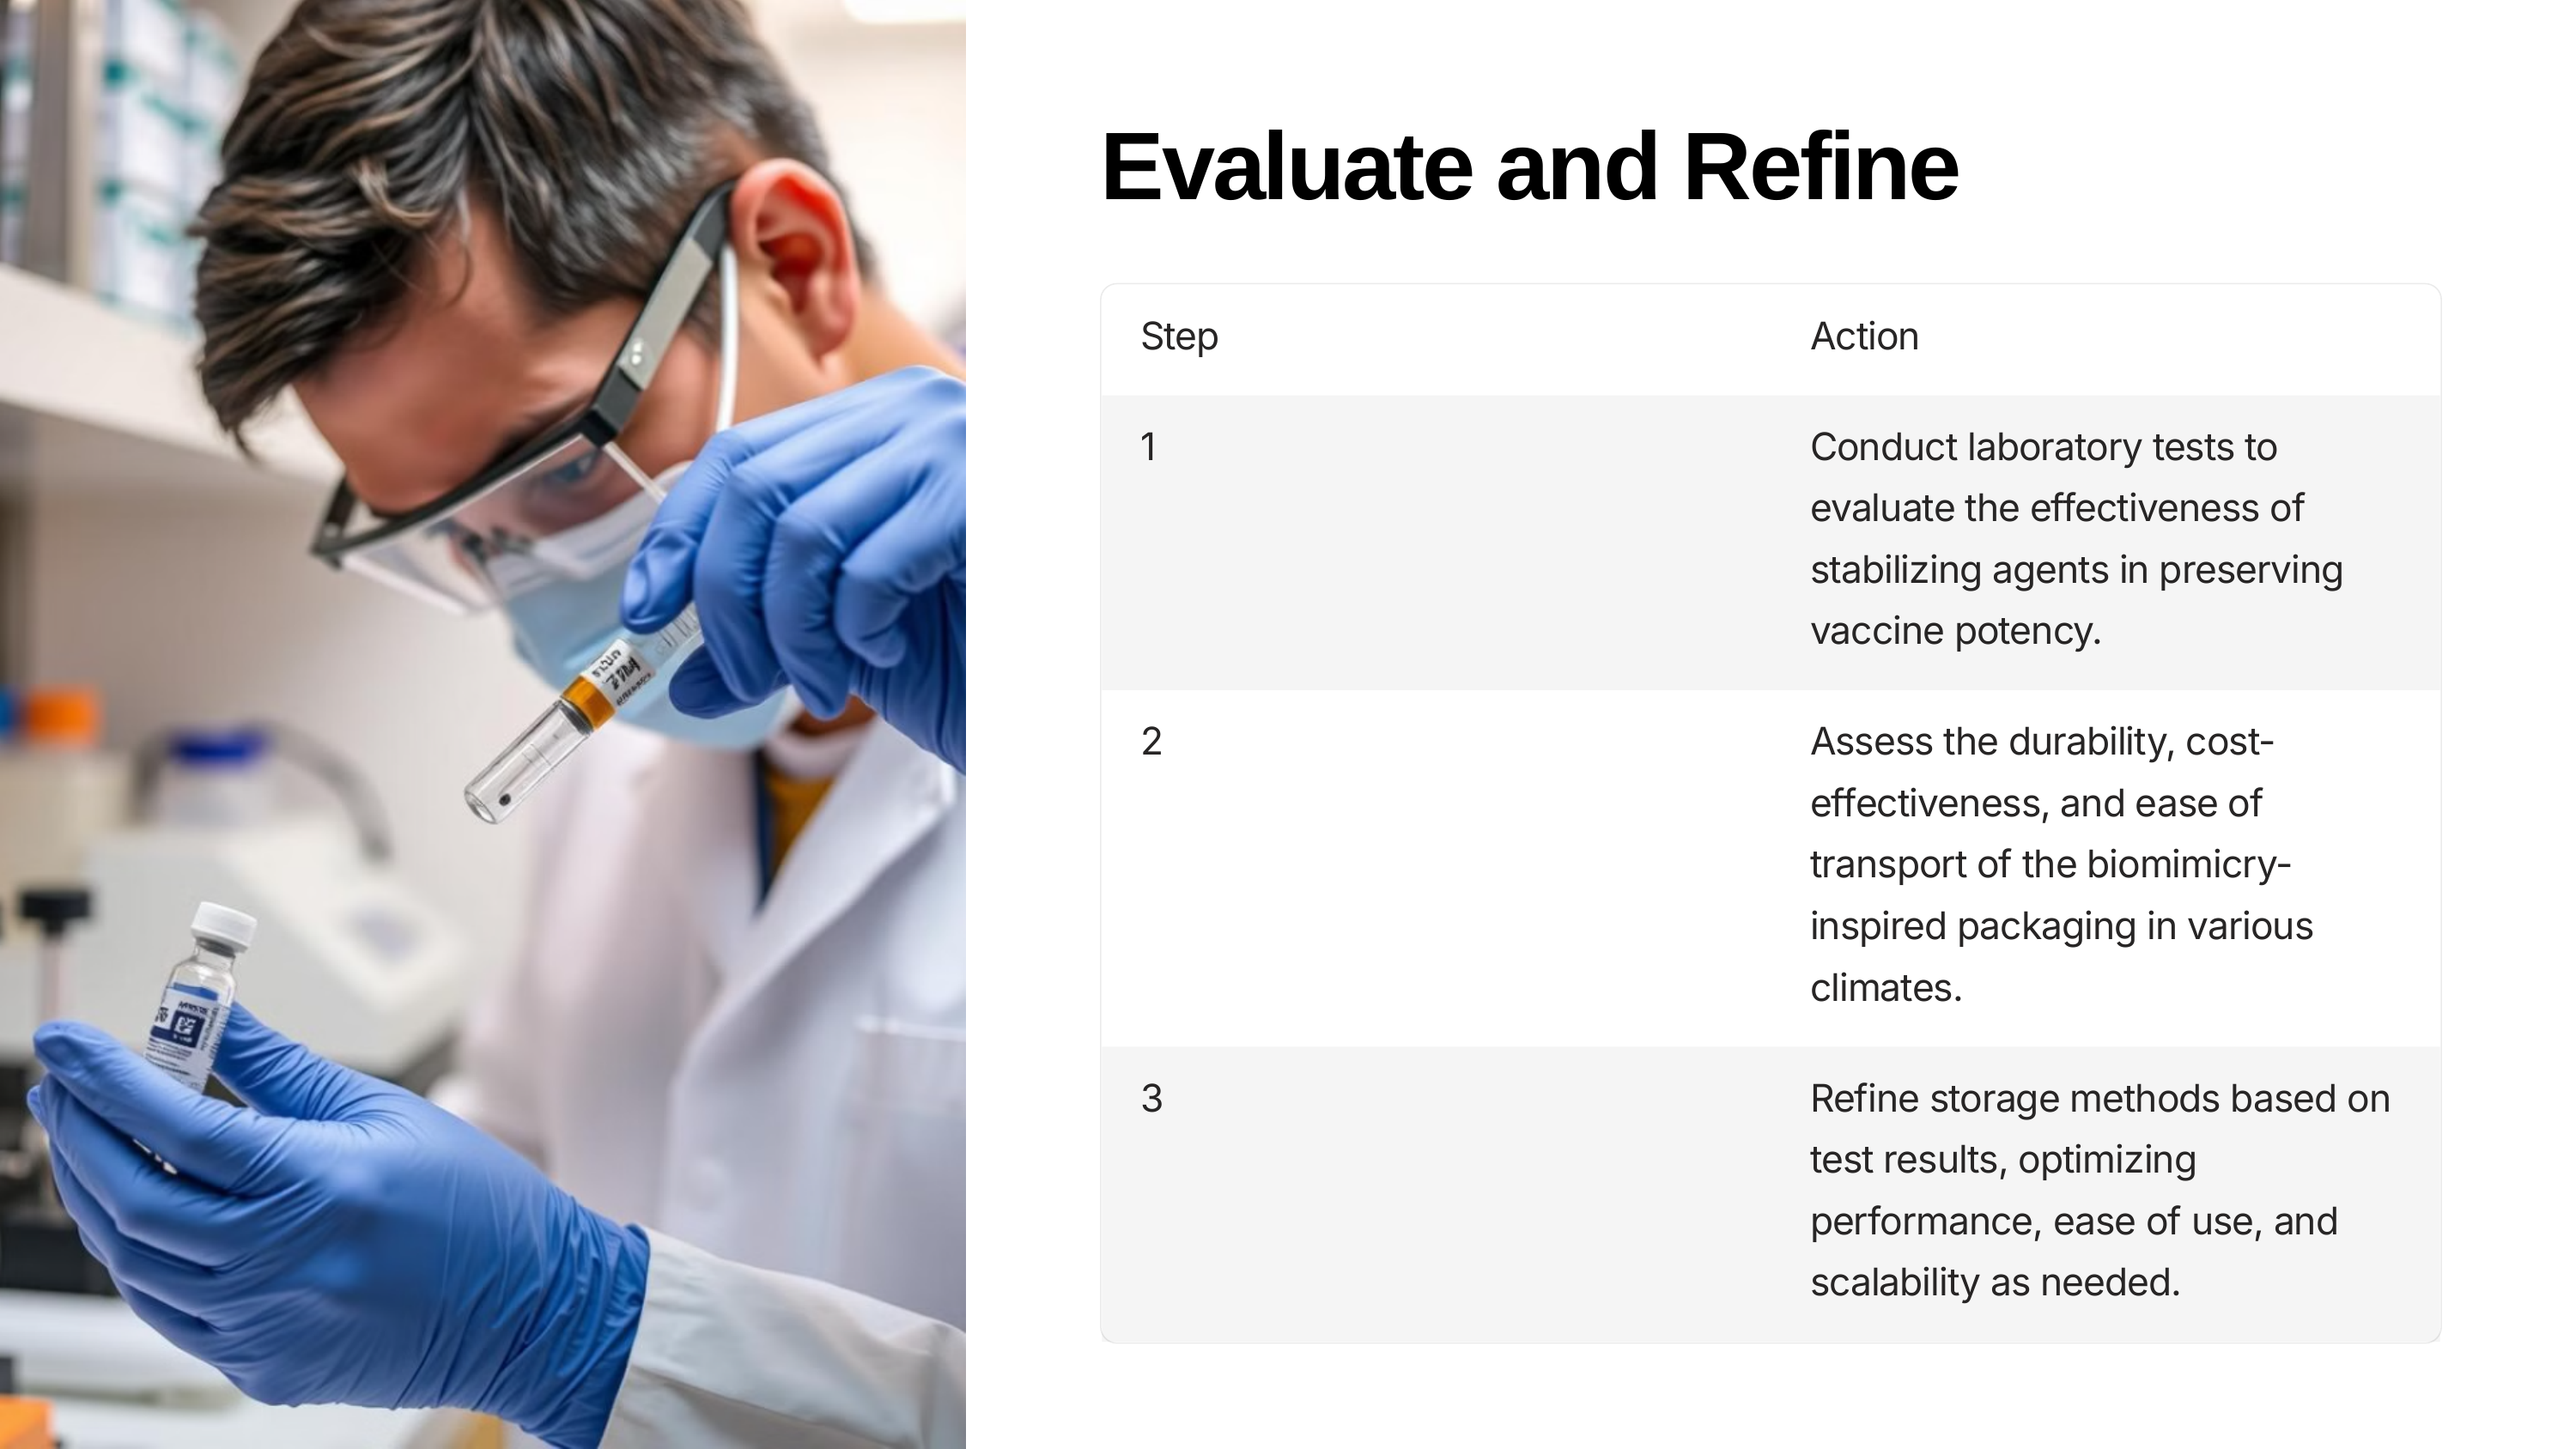

Evaluate and Refine

Step
Action

1
Conduct laboratory tests to evaluate the effectiveness of stabilizing agents in preserving vaccine potency.

2
Assess the durability, cost-effectiveness, and ease of transport of the biomimicry-inspired packaging in various climates.

3
Refine storage methods based on test results, optimizing performance, ease of use, and scalability as needed.